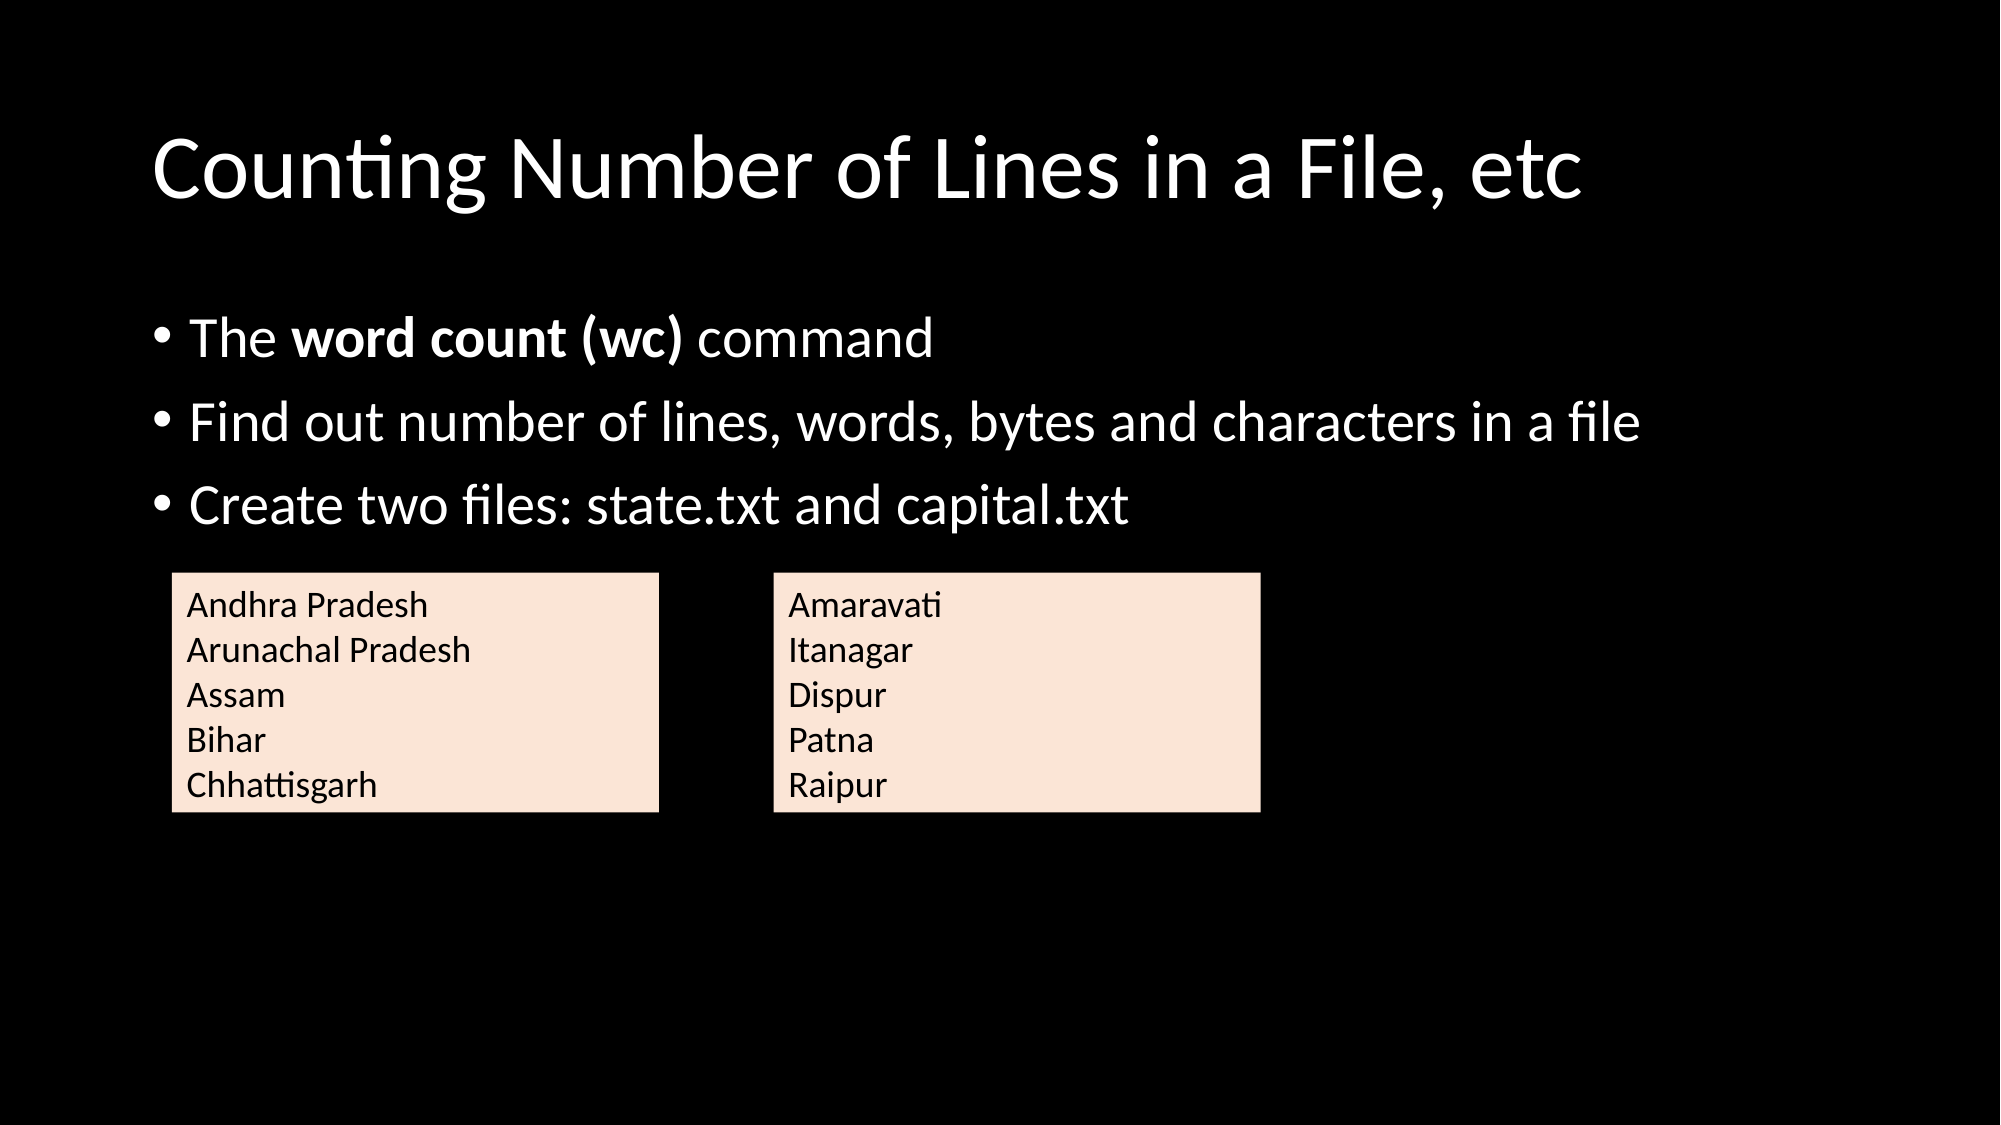

# Counting Number of Lines in a File, etc
The word count (wc) command
Find out number of lines, words, bytes and characters in a file
Create two files: state.txt and capital.txt
Andhra Pradesh
Arunachal Pradesh
Assam
Bihar
Chhattisgarh
Amaravati
Itanagar
Dispur
Patna
Raipur